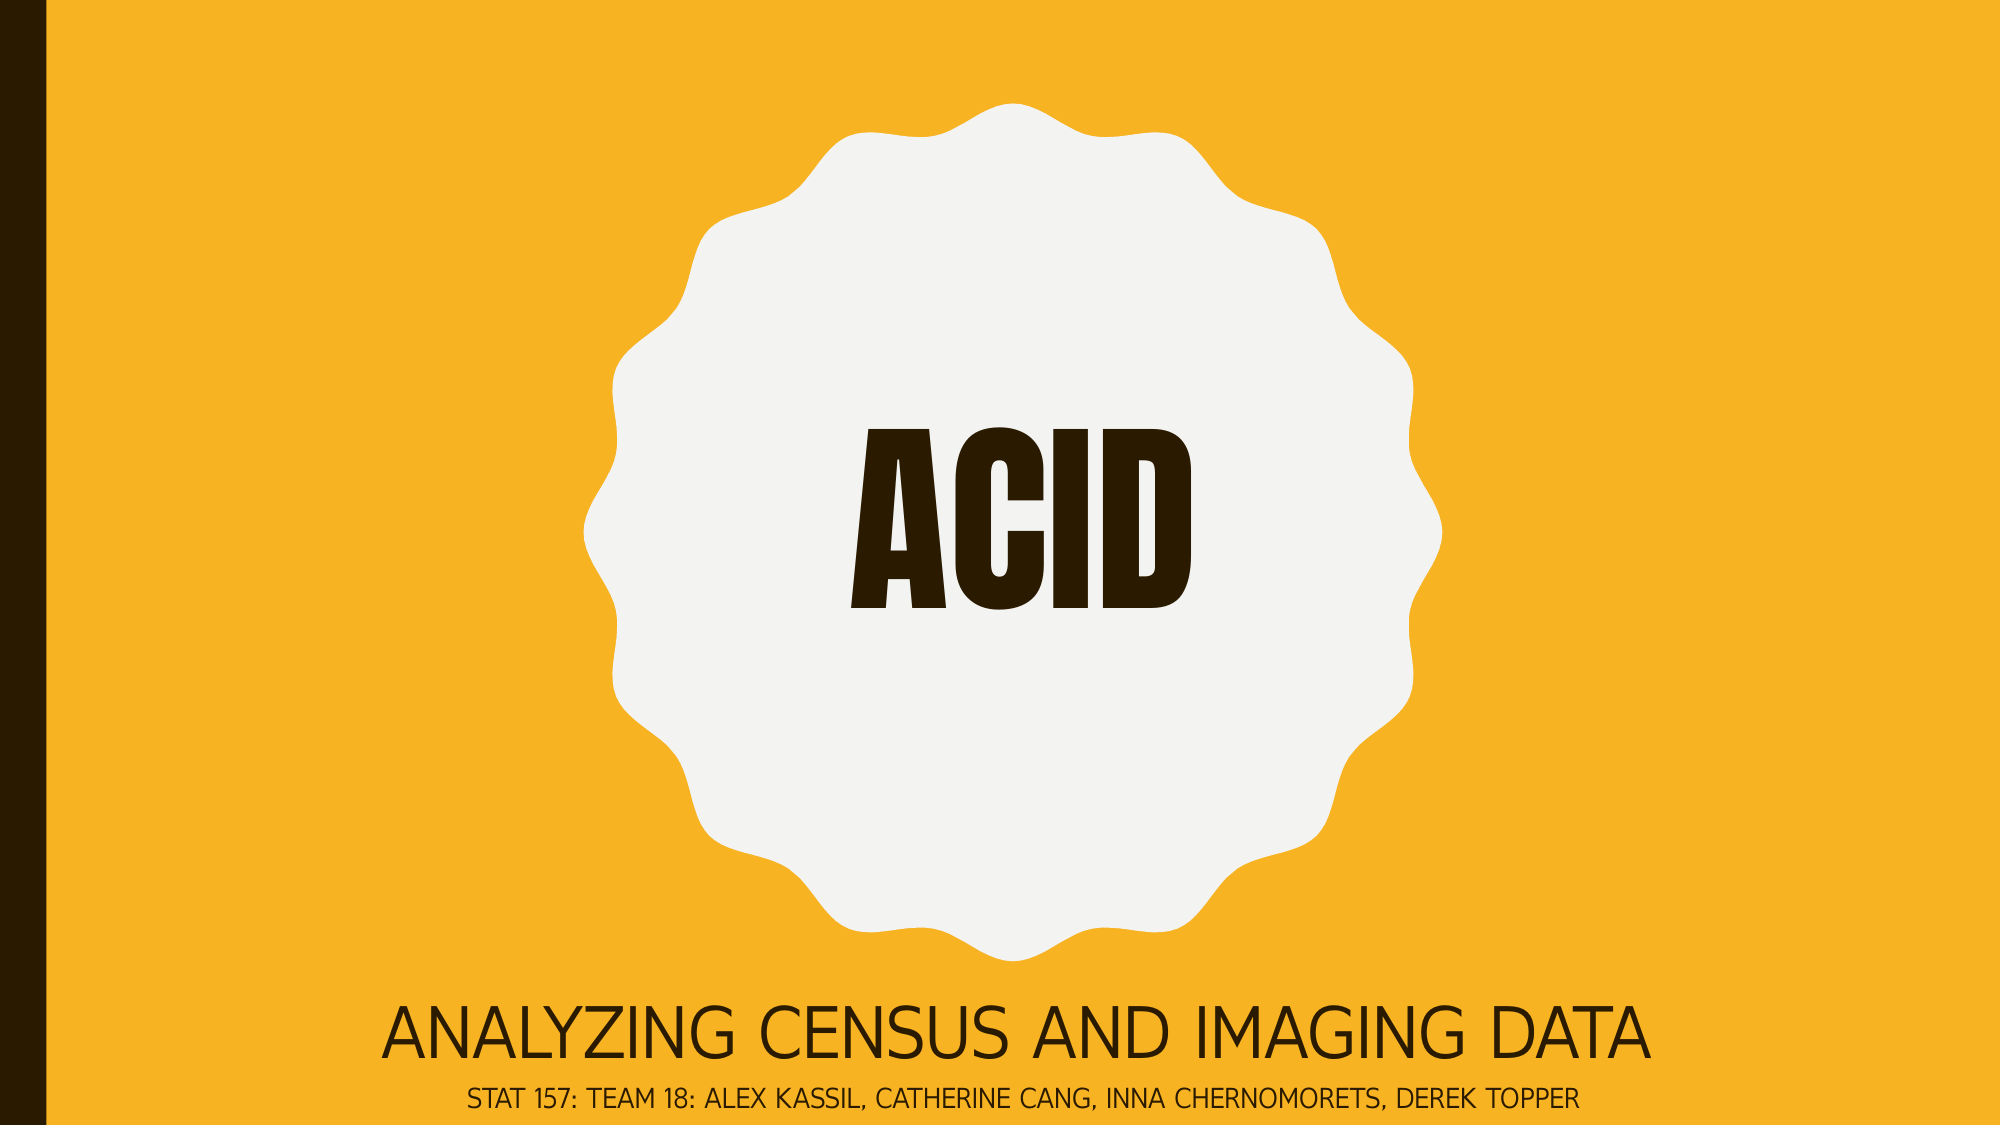

# ACID
ANALYZING CENSUS AND IMAGING DATA

STAT 157: TEAM 18: ALEX KASSIL, CATHERINE CANG, INNA CHERNOMORETS, DEREK TOPPER